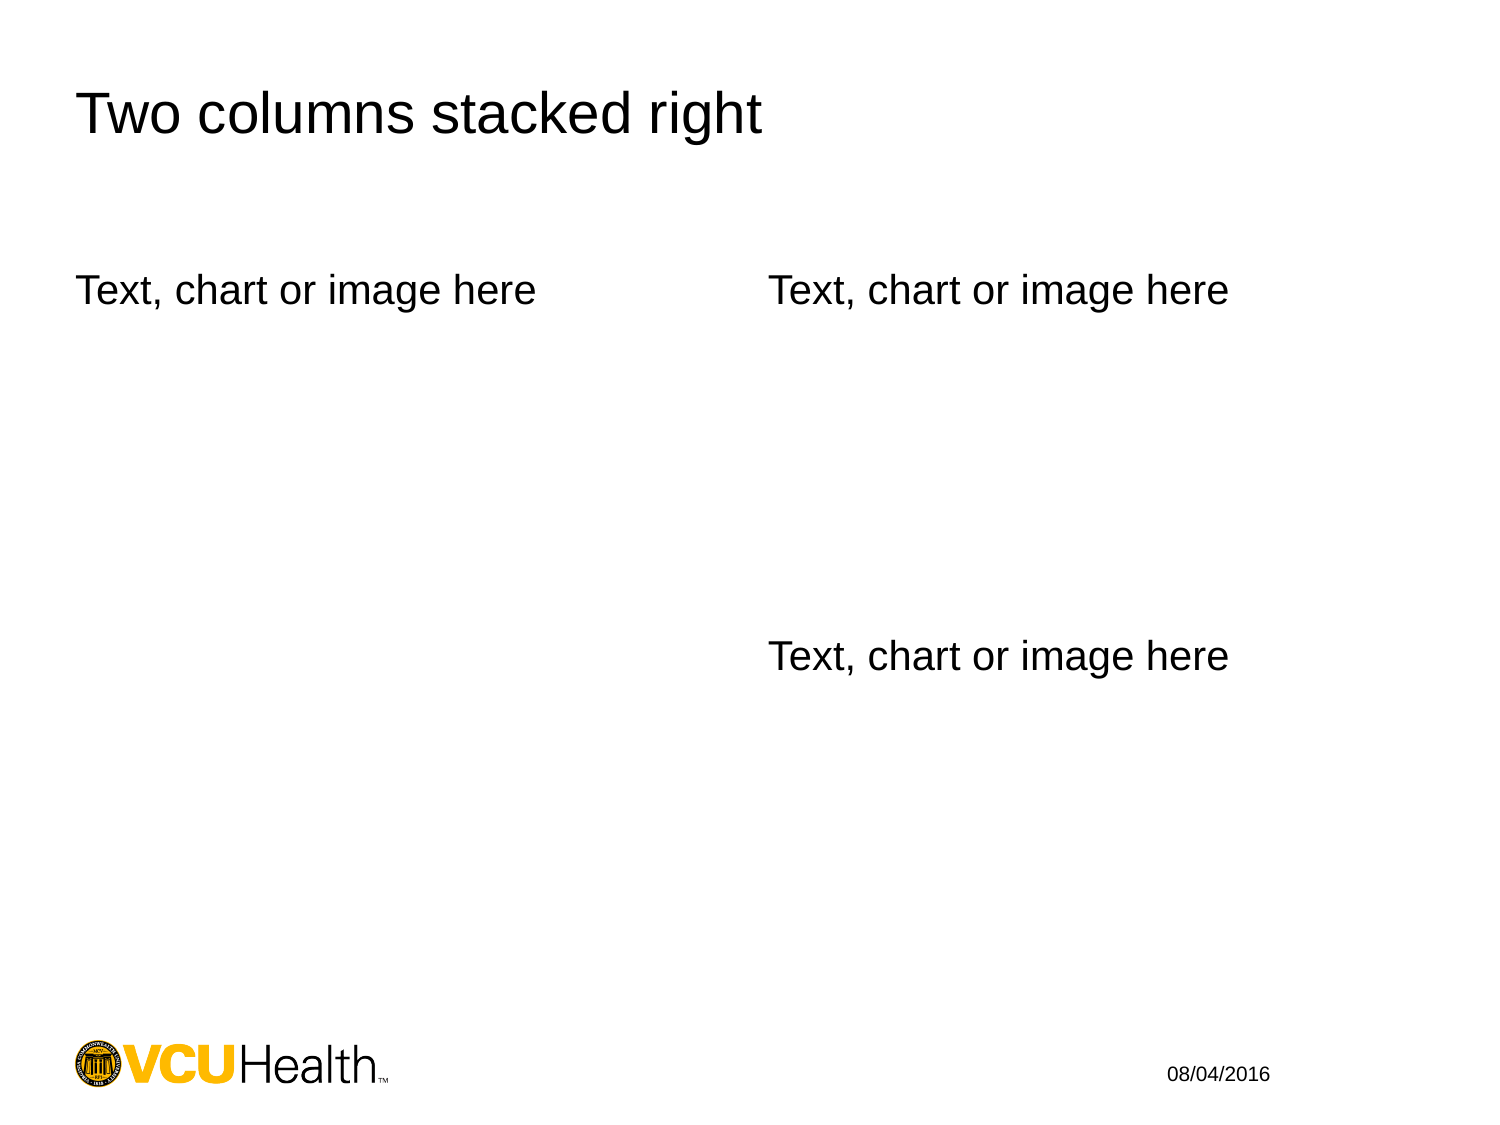

# Two columns stacked right
Text, chart or image here

Text, chart or image here

Text, chart or image here

08/04/2016